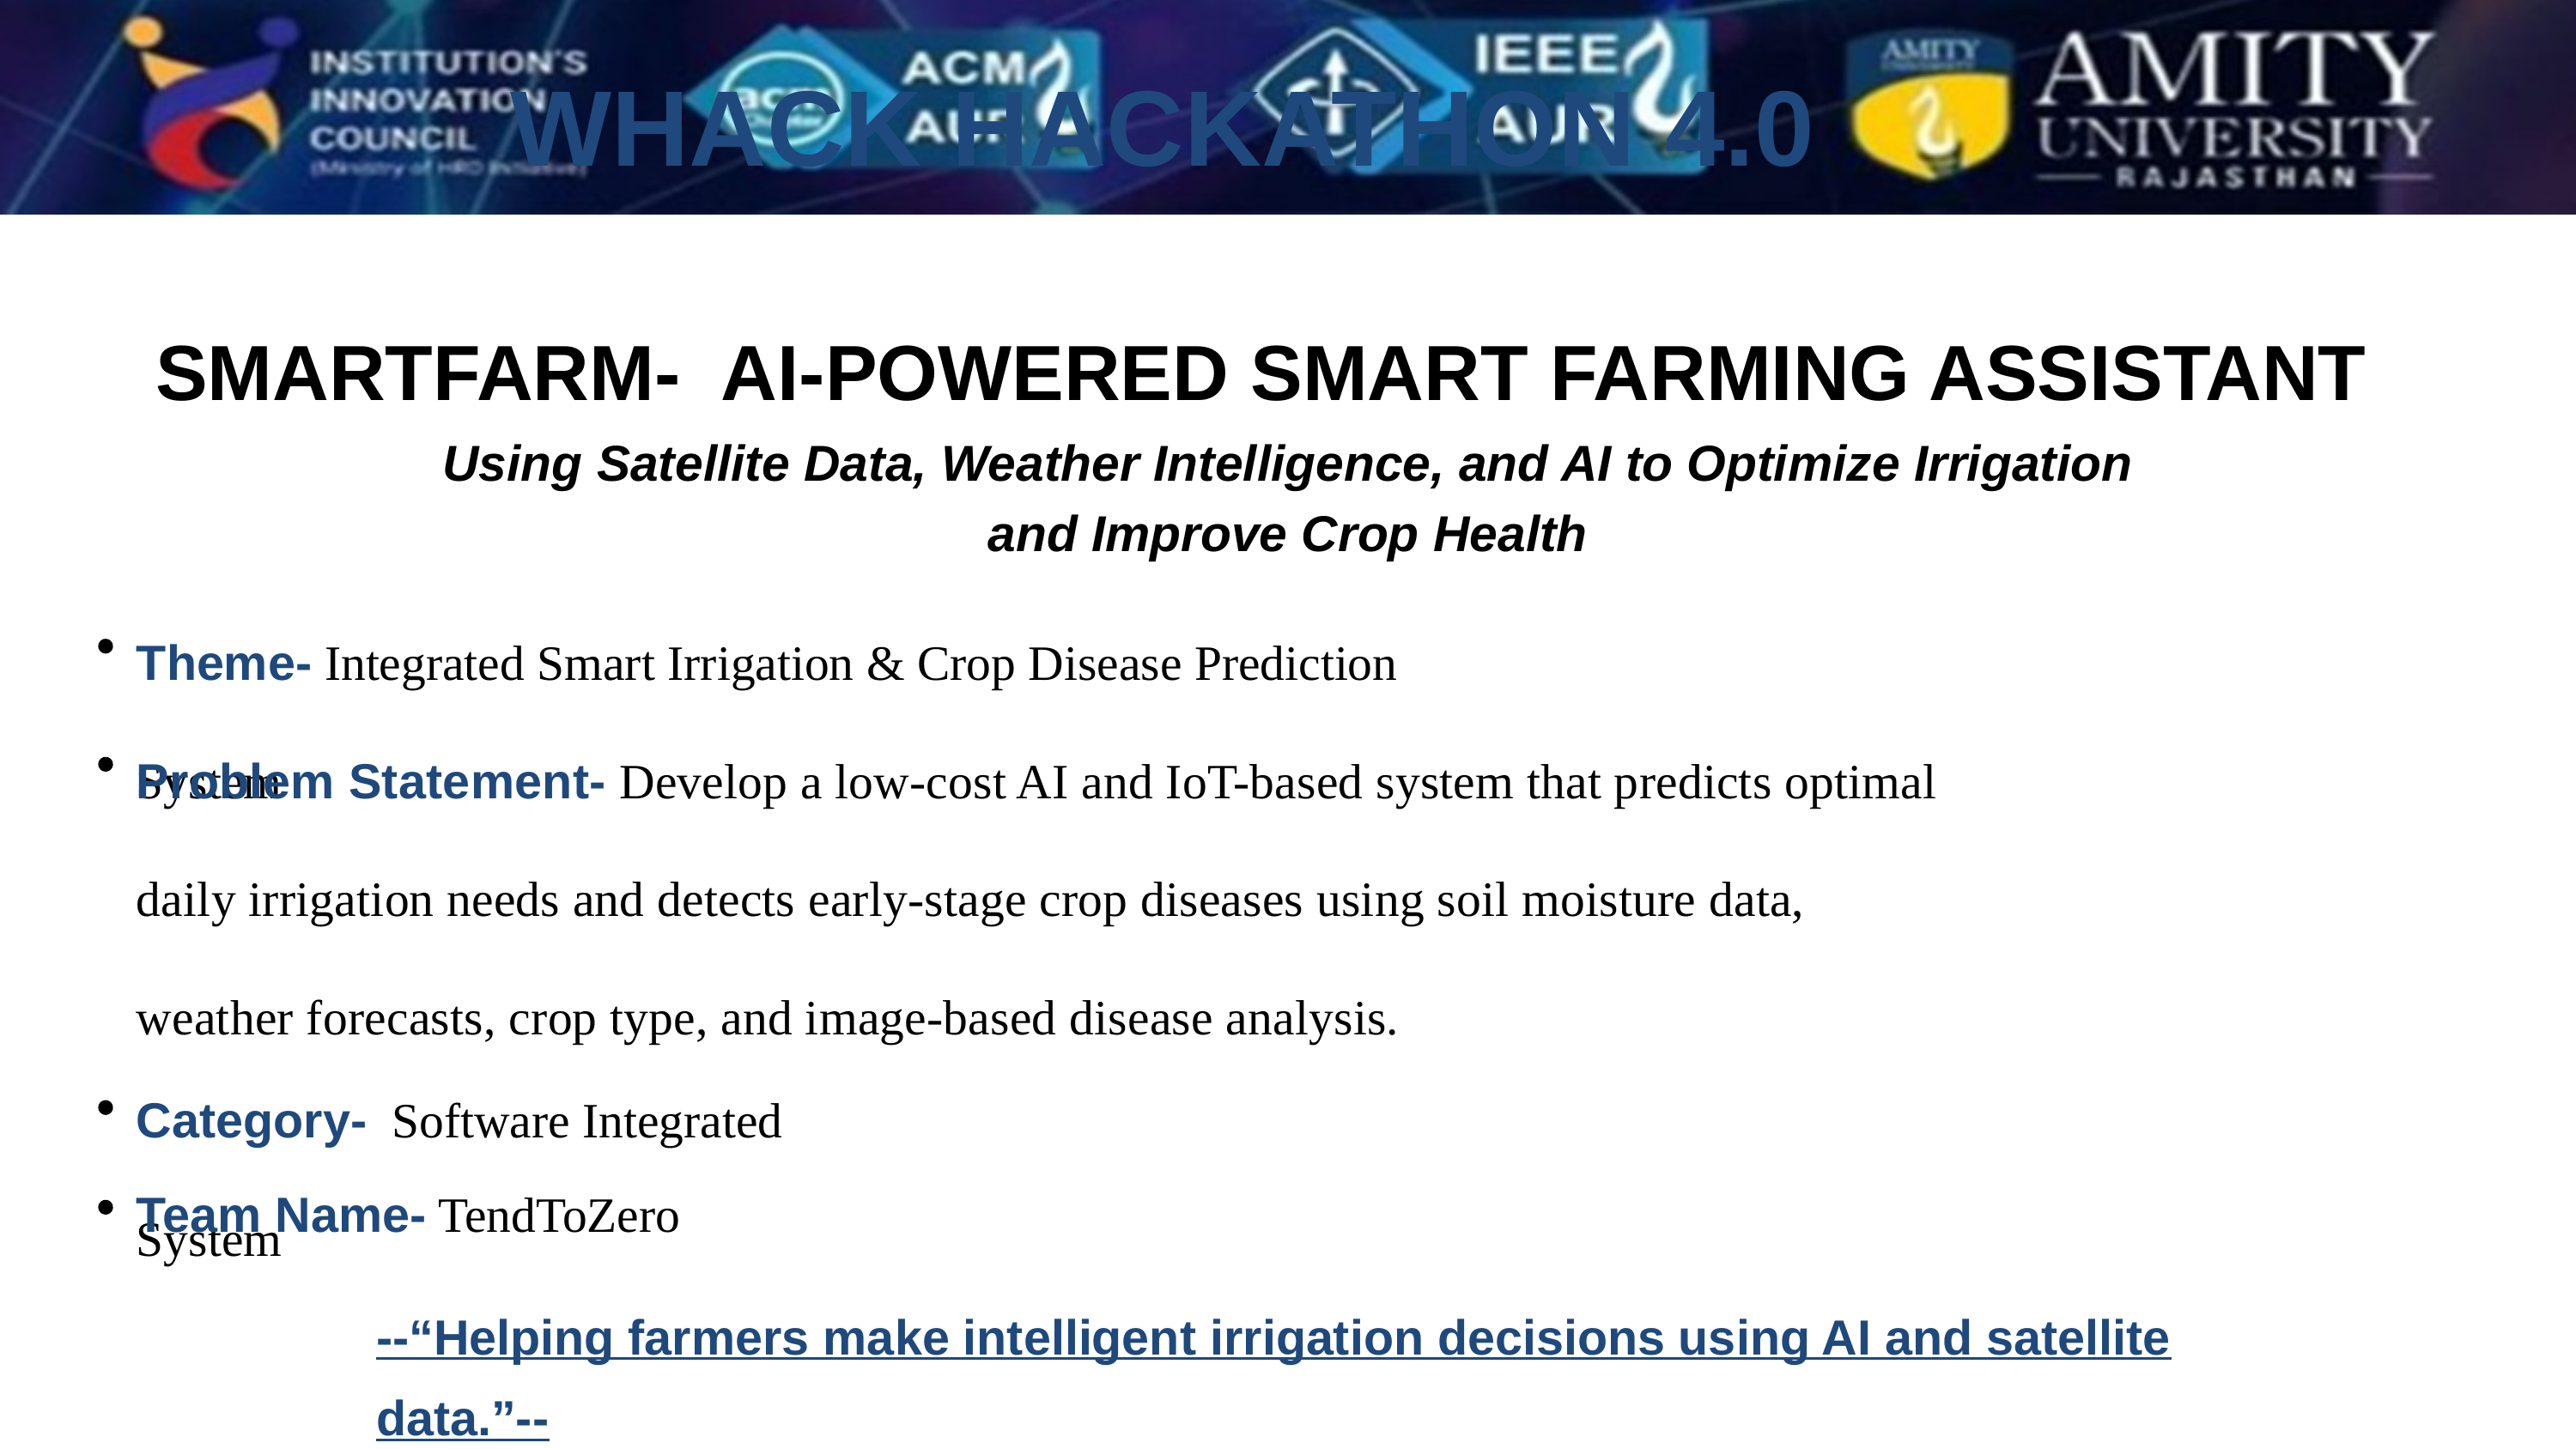

WHACK HACKATHON 4.0
SMARTFARM-  AI-POWERED SMART FARMING ASSISTANT
Using Satellite Data, Weather Intelligence, and AI to Optimize Irrigation and Improve Crop Health

Theme- Integrated Smart Irrigation & Crop Disease Prediction System

Problem Statement- Develop a low-cost AI and IoT-based system that predicts optimal daily irrigation needs and detects early-stage crop diseases using soil moisture data, weather forecasts, crop type, and image-based disease analysis.

Category-  Software Integrated System

Team Name- TendToZero

--“Helping farmers make intelligent irrigation decisions using AI and satellite data.”--